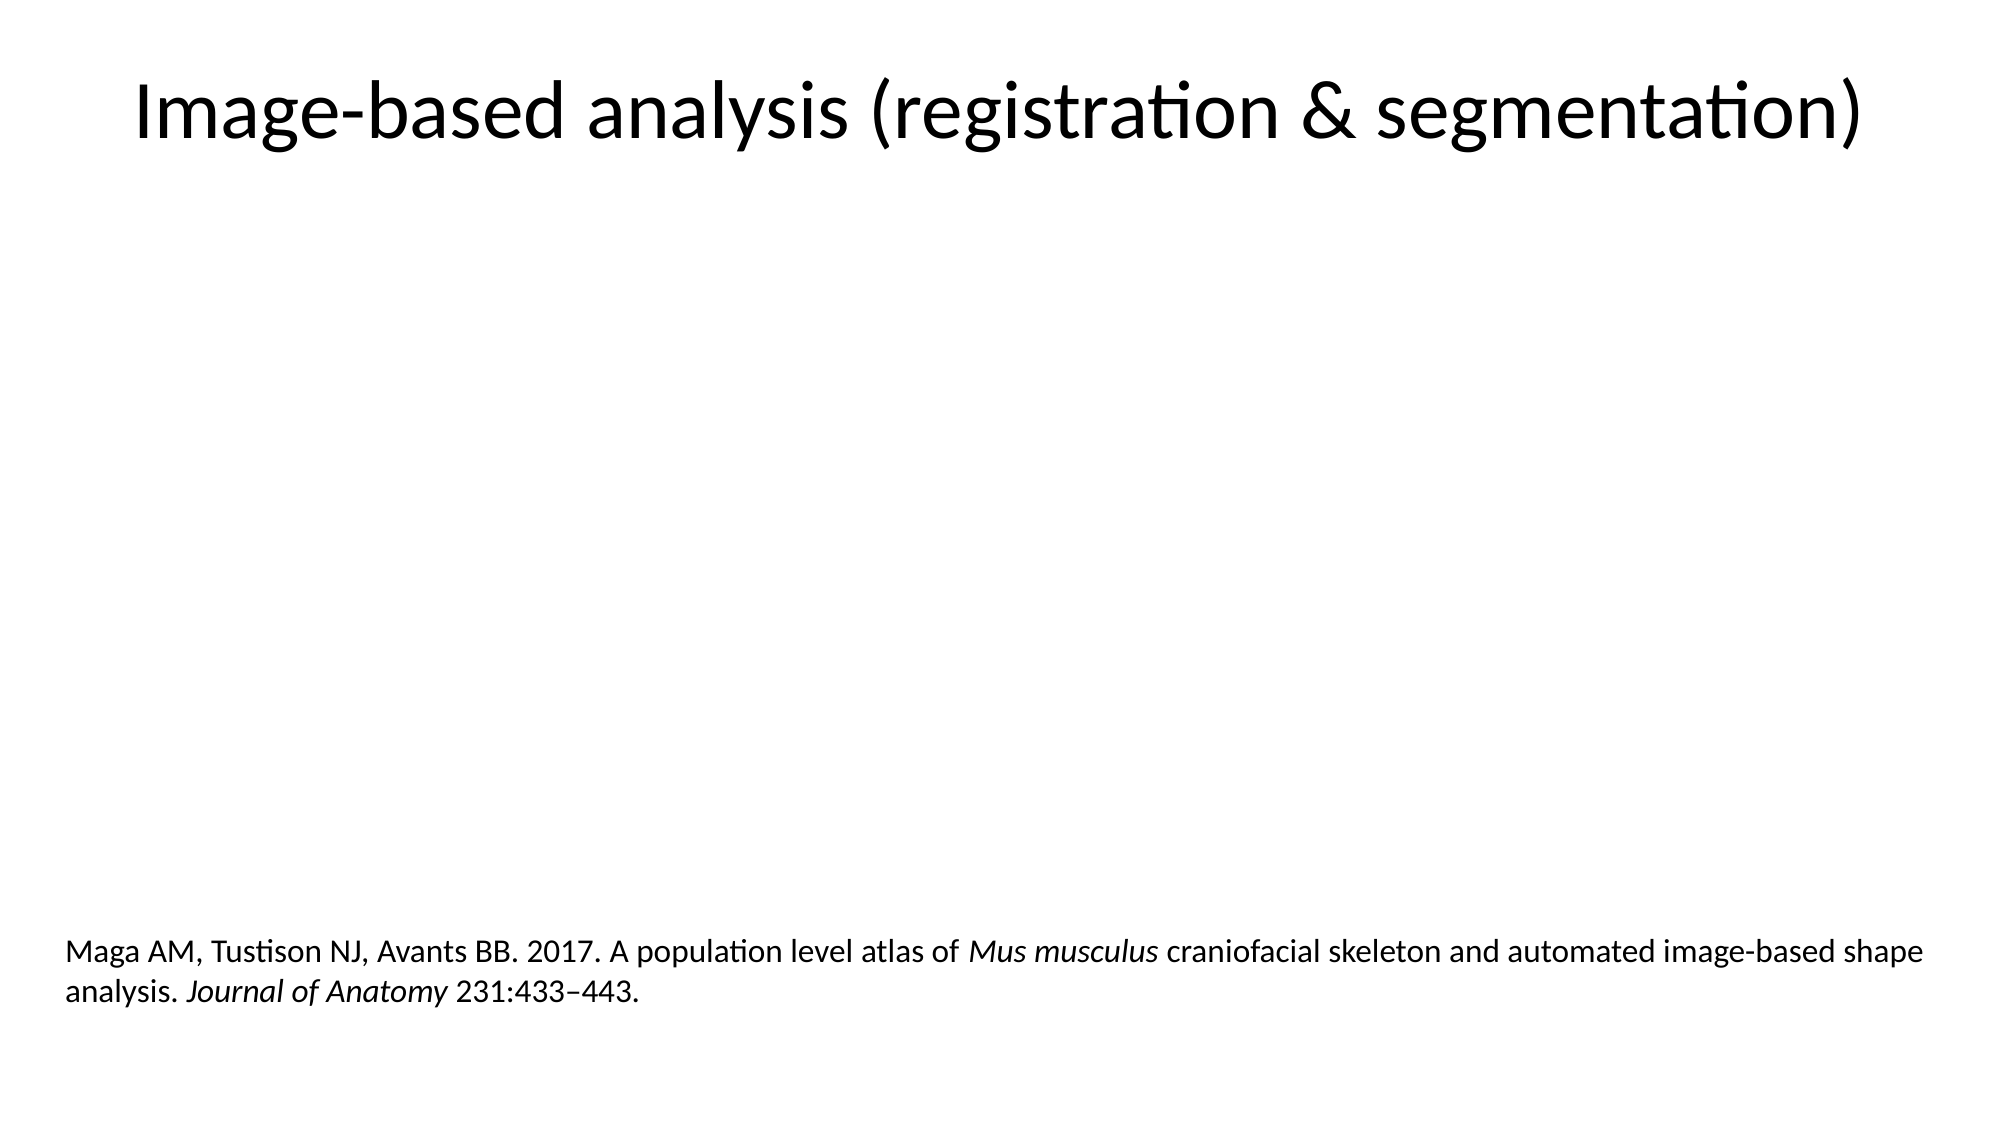

# Image-based analysis (registration & segmentation)

Maga AM, Tustison NJ, Avants BB. 2017. A population level atlas of Mus musculus craniofacial skeleton and automated image-based shape analysis. Journal of Anatomy 231:433–443.